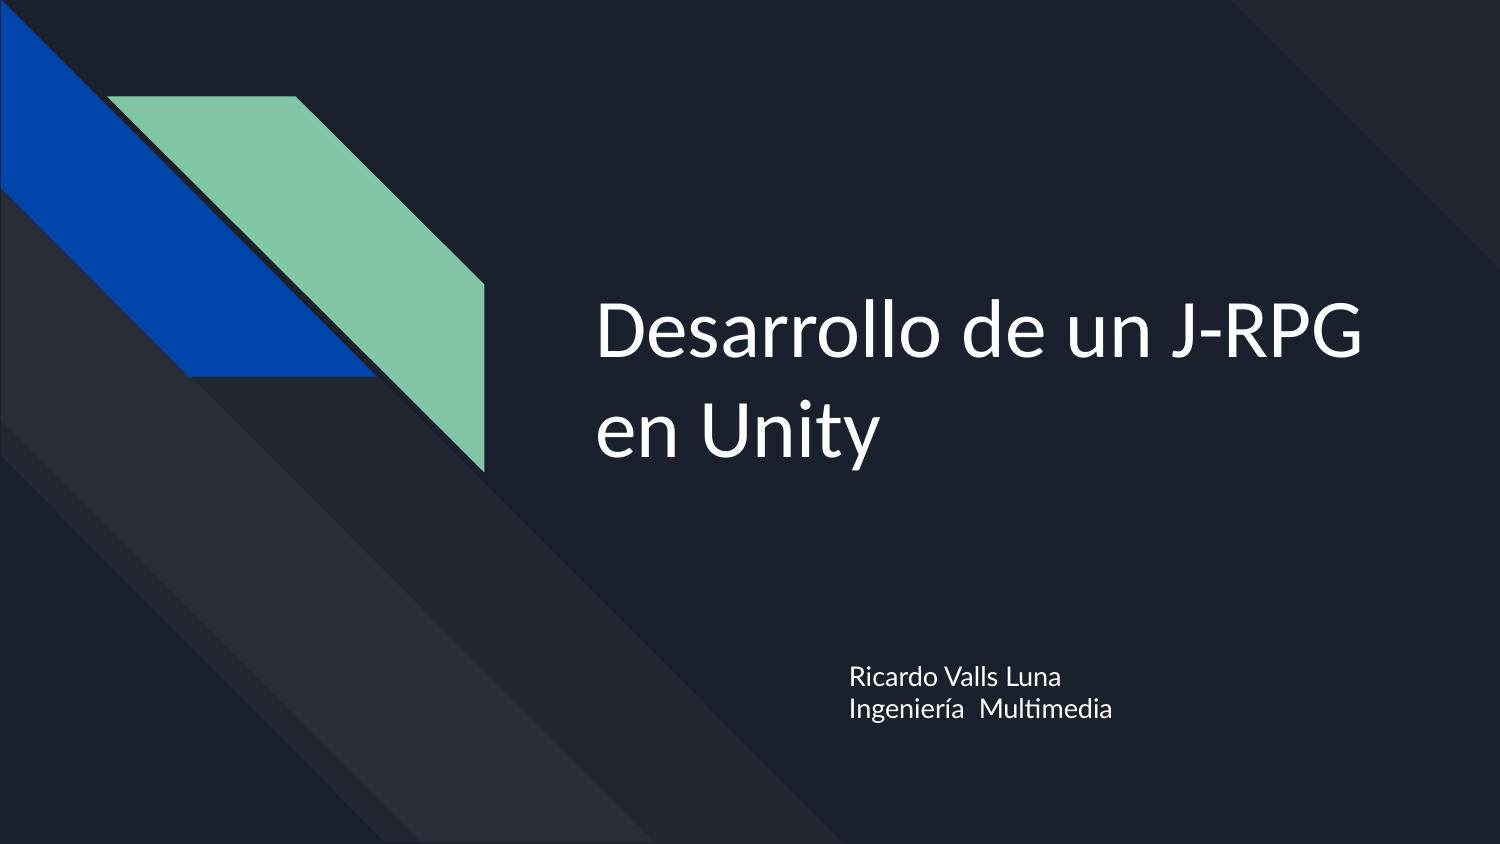

# Desarrollo de un J-RPG en Unity
Ricardo Valls Luna
Ingeniería  Multimedia